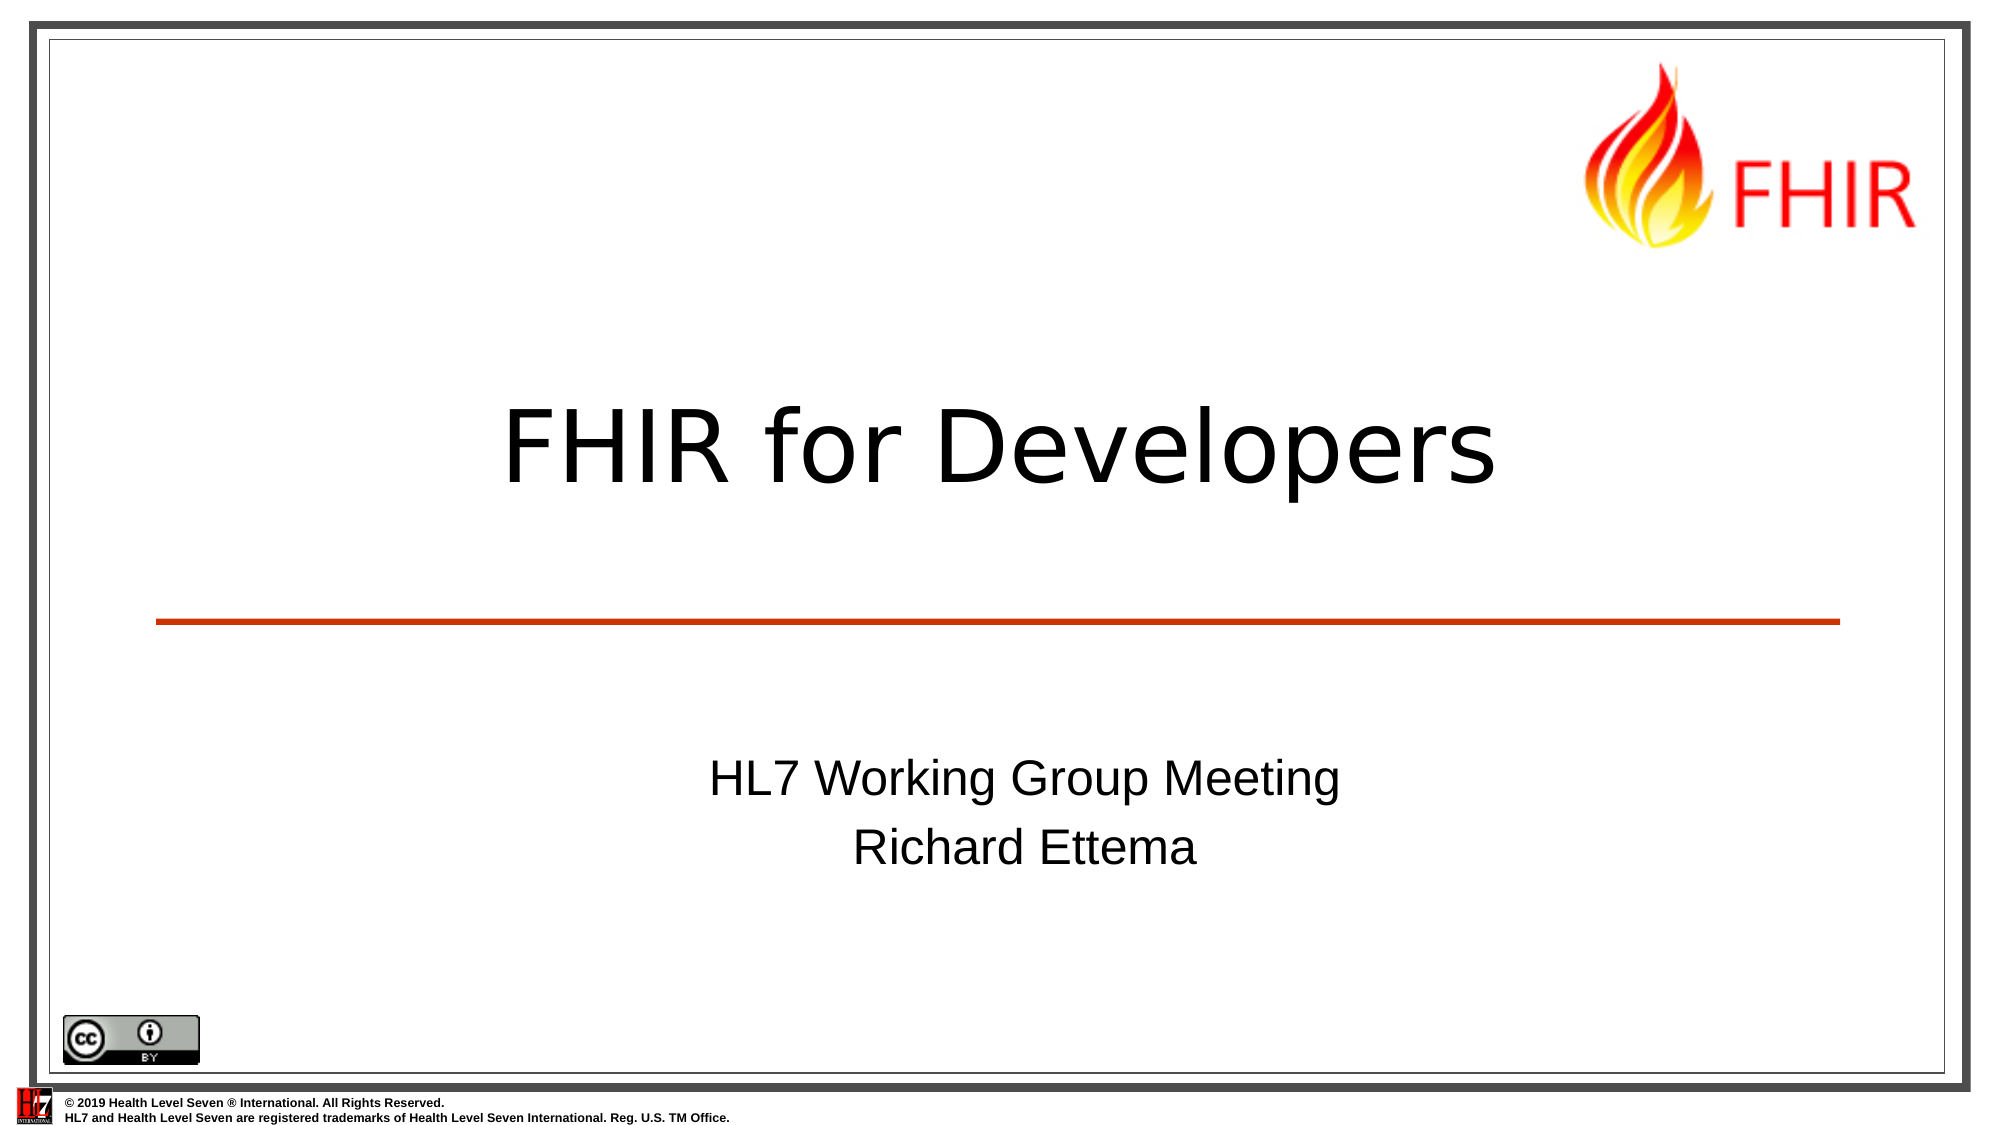

# FHIR for Developers

HL7 Working Group Meeting
Richard Ettema